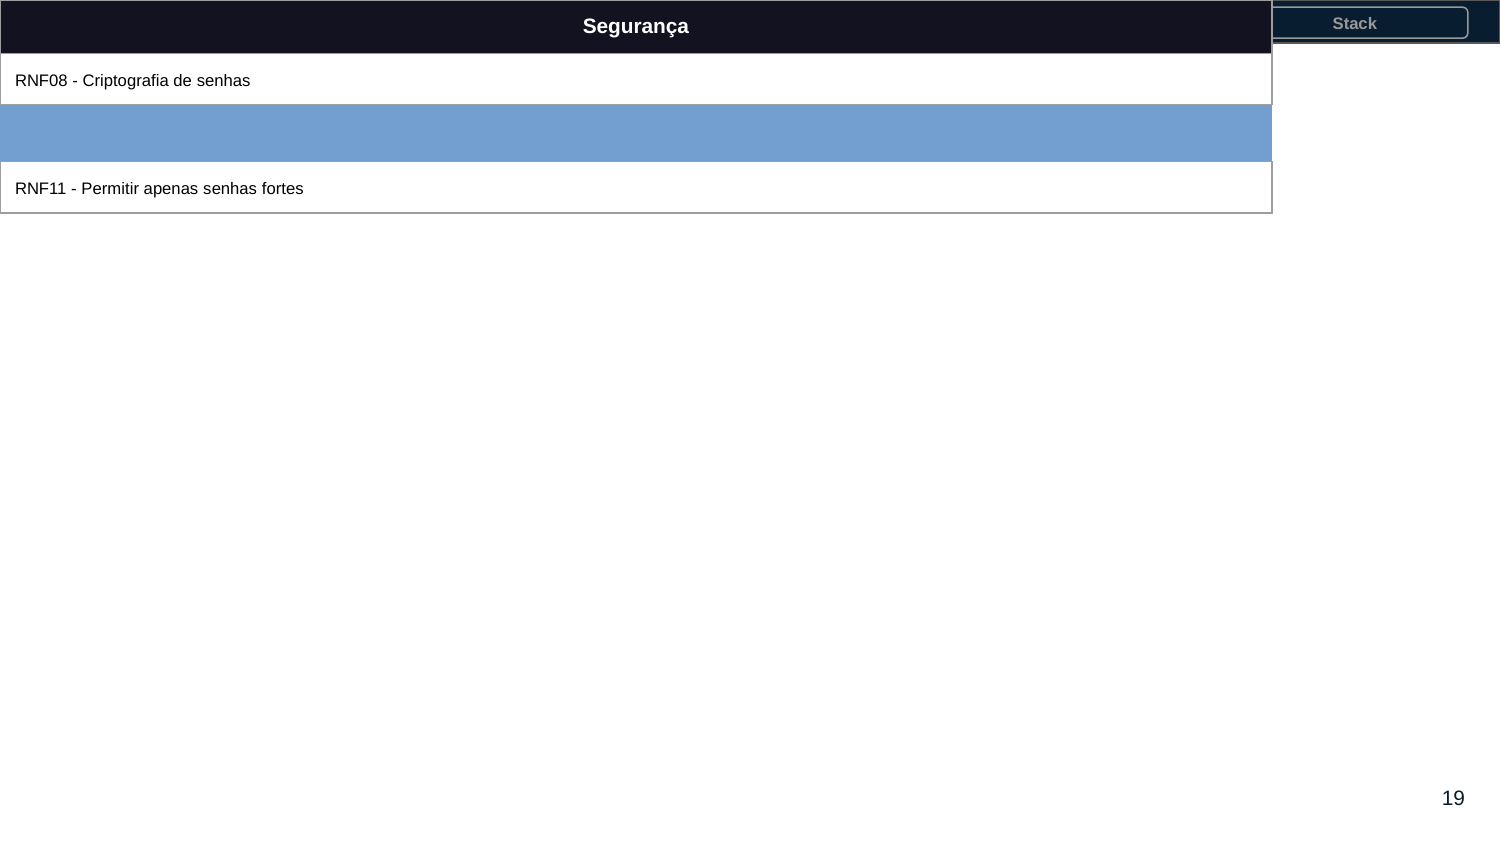

Equipe SCRUM
Sistema
Backlog
Mockups
Stack
Requisitos Não Funcionais - Exemplos
| Usabilidade |  |  |  |
| --- | --- | --- | --- |
| RNF01 - Padronização de Interfaces |  |  |  |
|  |  |  |  |
| RNF02 - Legenda em gráficos |  |  |  |
| Segurança |  |  |  |
| --- | --- | --- | --- |
| RNF08 - Criptografia de senhas |  |  |  |
|  |  |  |  |
| RNF11 - Permitir apenas senhas fortes |  |  |  |
| RNF12 - Permitir apenas usuários autenticados para acesso a API (token) |  |  |  |
19